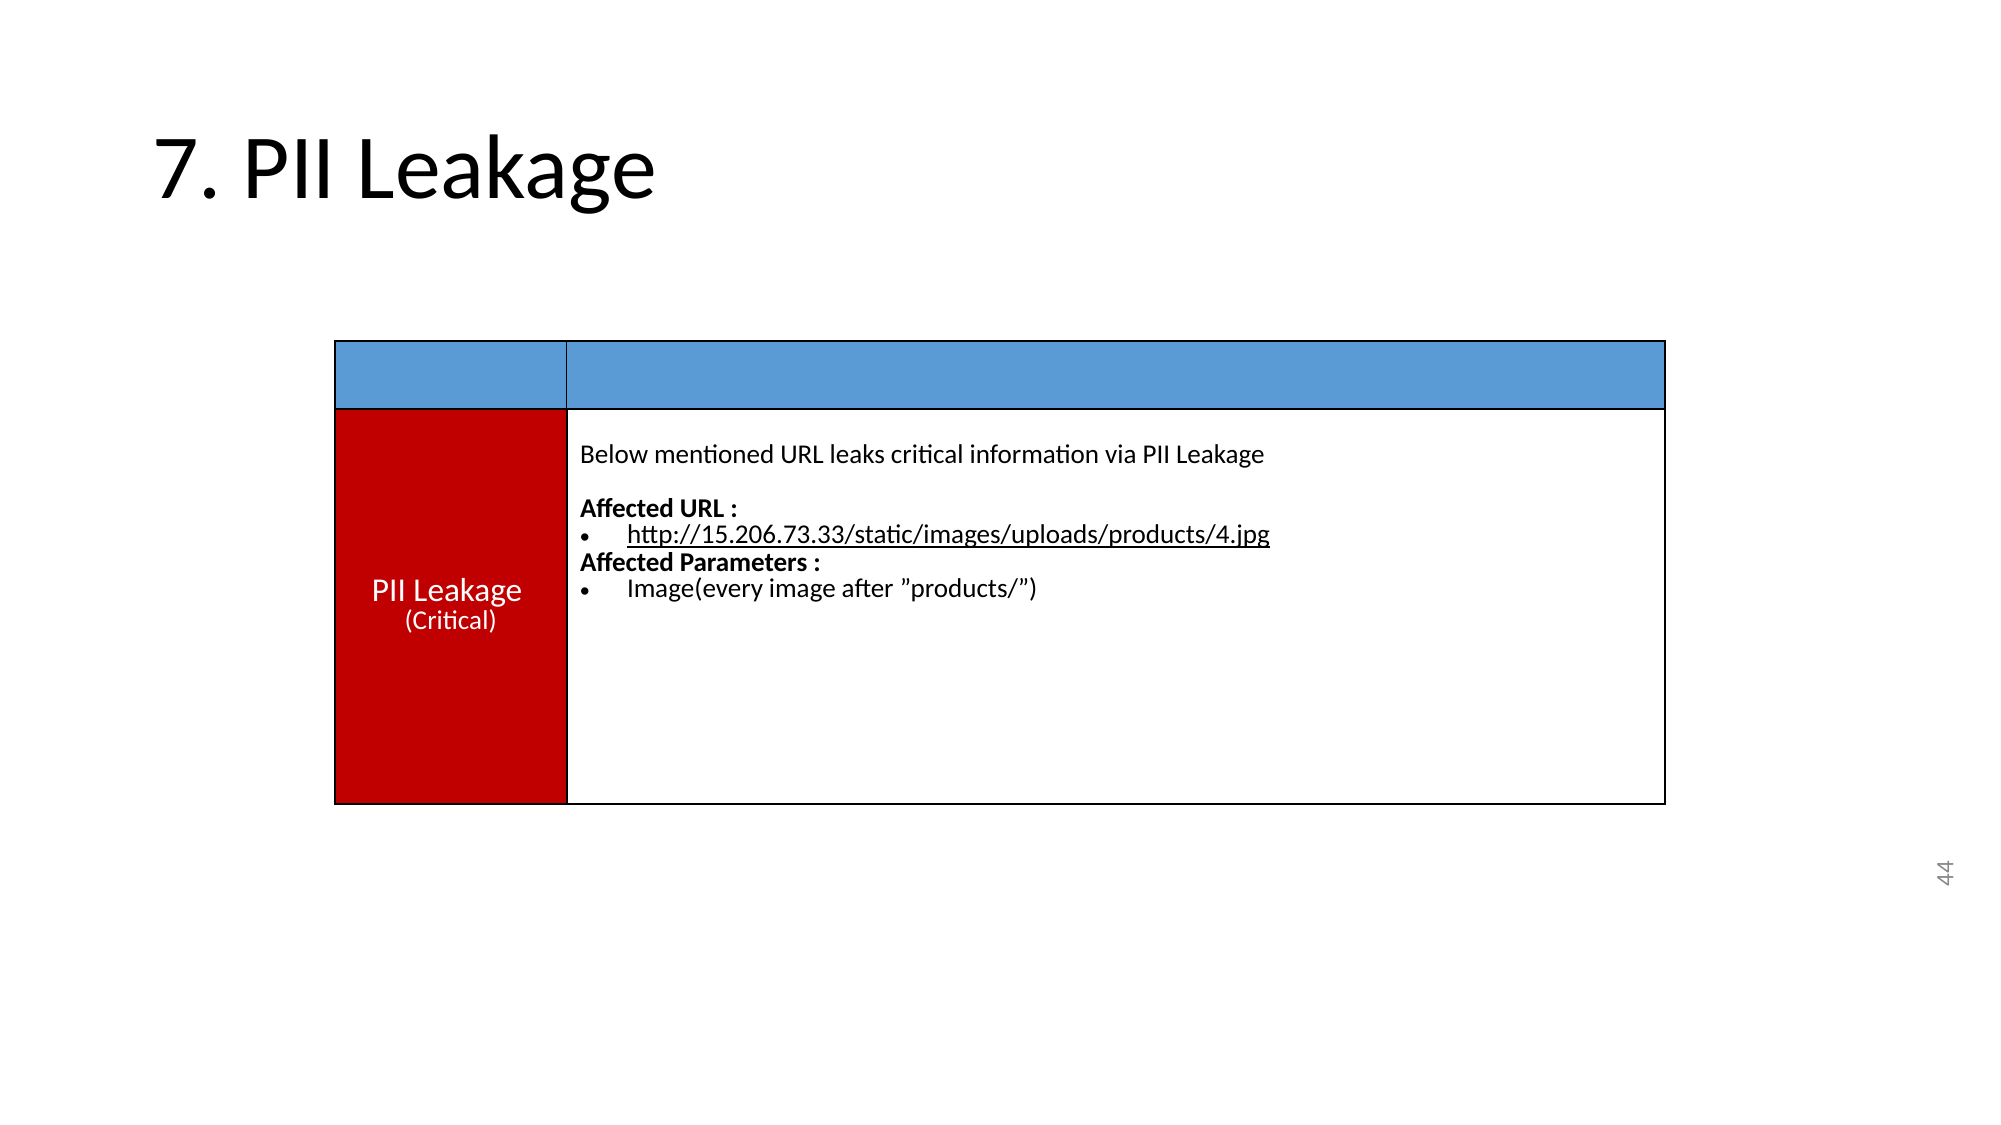

# 7. PII Leakage
|  |  |
| --- | --- |
| PII Leakage (Critical) | Below mentioned URL leaks critical information via PII Leakage Affected URL : http://15.206.73.33/static/images/uploads/products/4.jpg Affected Parameters : Image(every image after ”products/”) |
44